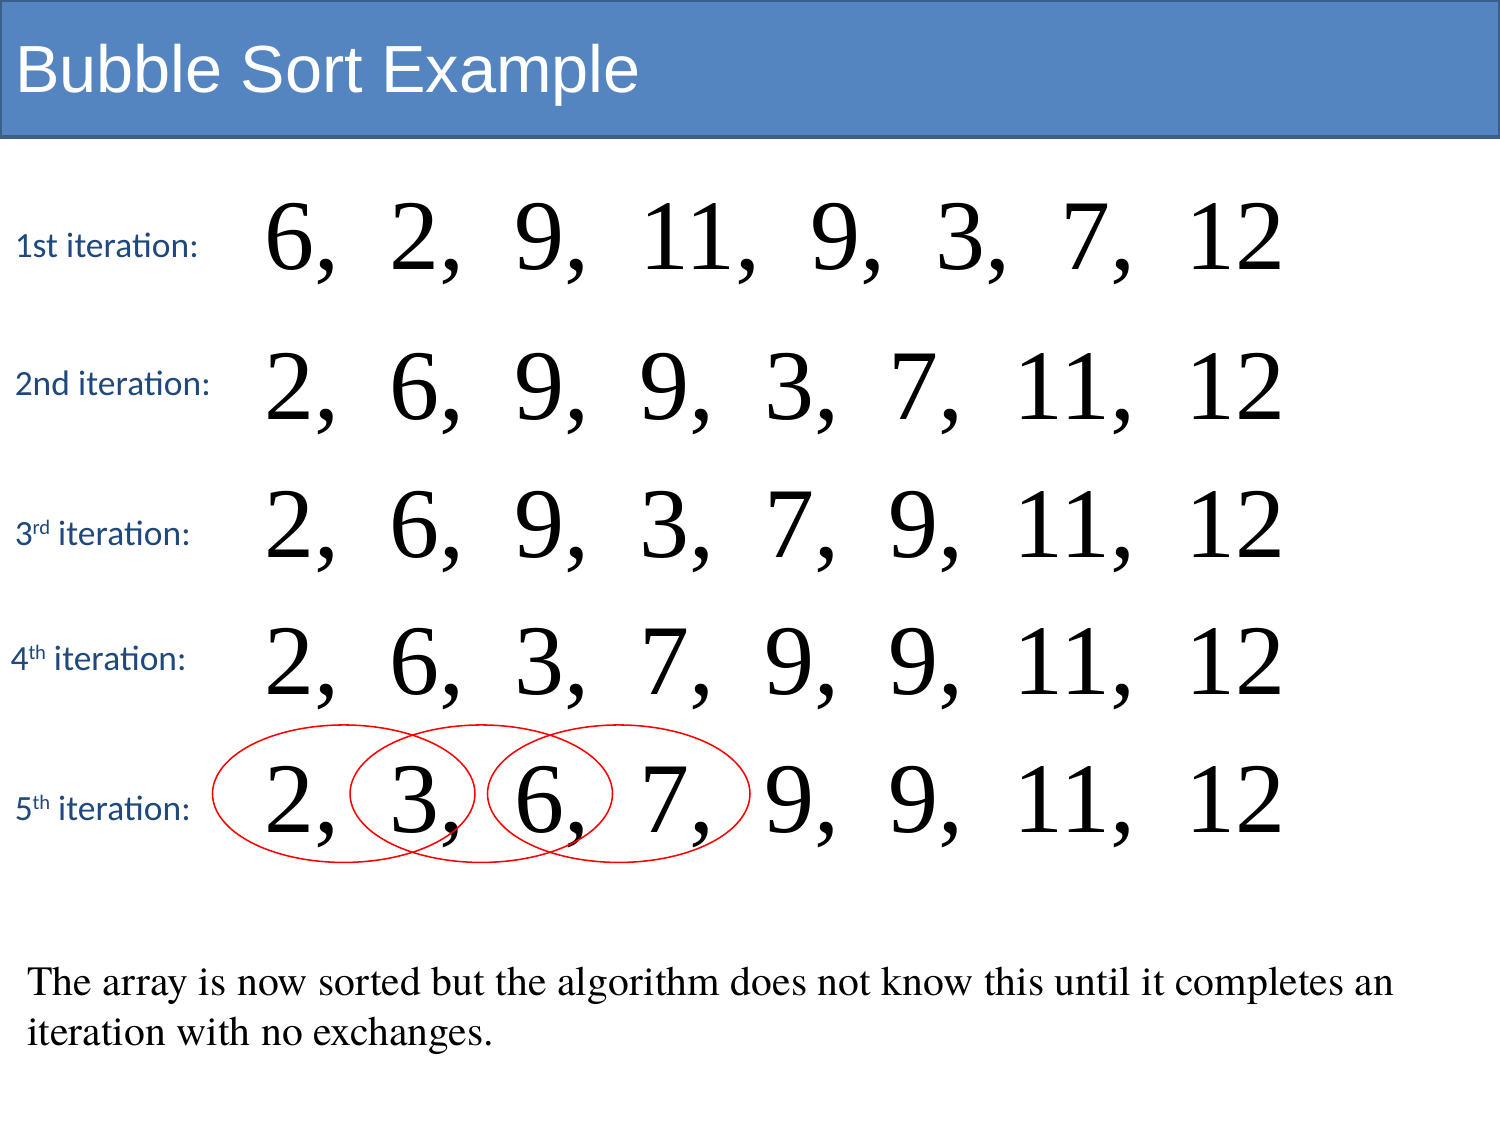

# Bubble Sort Example
6,  2,  9,  11,  9,  3,  7,  12
1st iteration:
2,  6,  9,  9,  3,  7,  11,  12
2nd iteration:
2,  6,  9,  3,  7,  9,  11,  12
3rd iteration:
2,  6,  3,  7,  9,  9,  11,  12
4th iteration:

2,  6,  3,  7,  9,  9,  11,  12
2,  3,  6,  7,  9,  9,  11,  12

5th iteration:
The array is now sorted but the algorithm does not know this until it completes an iteration with no exchanges.